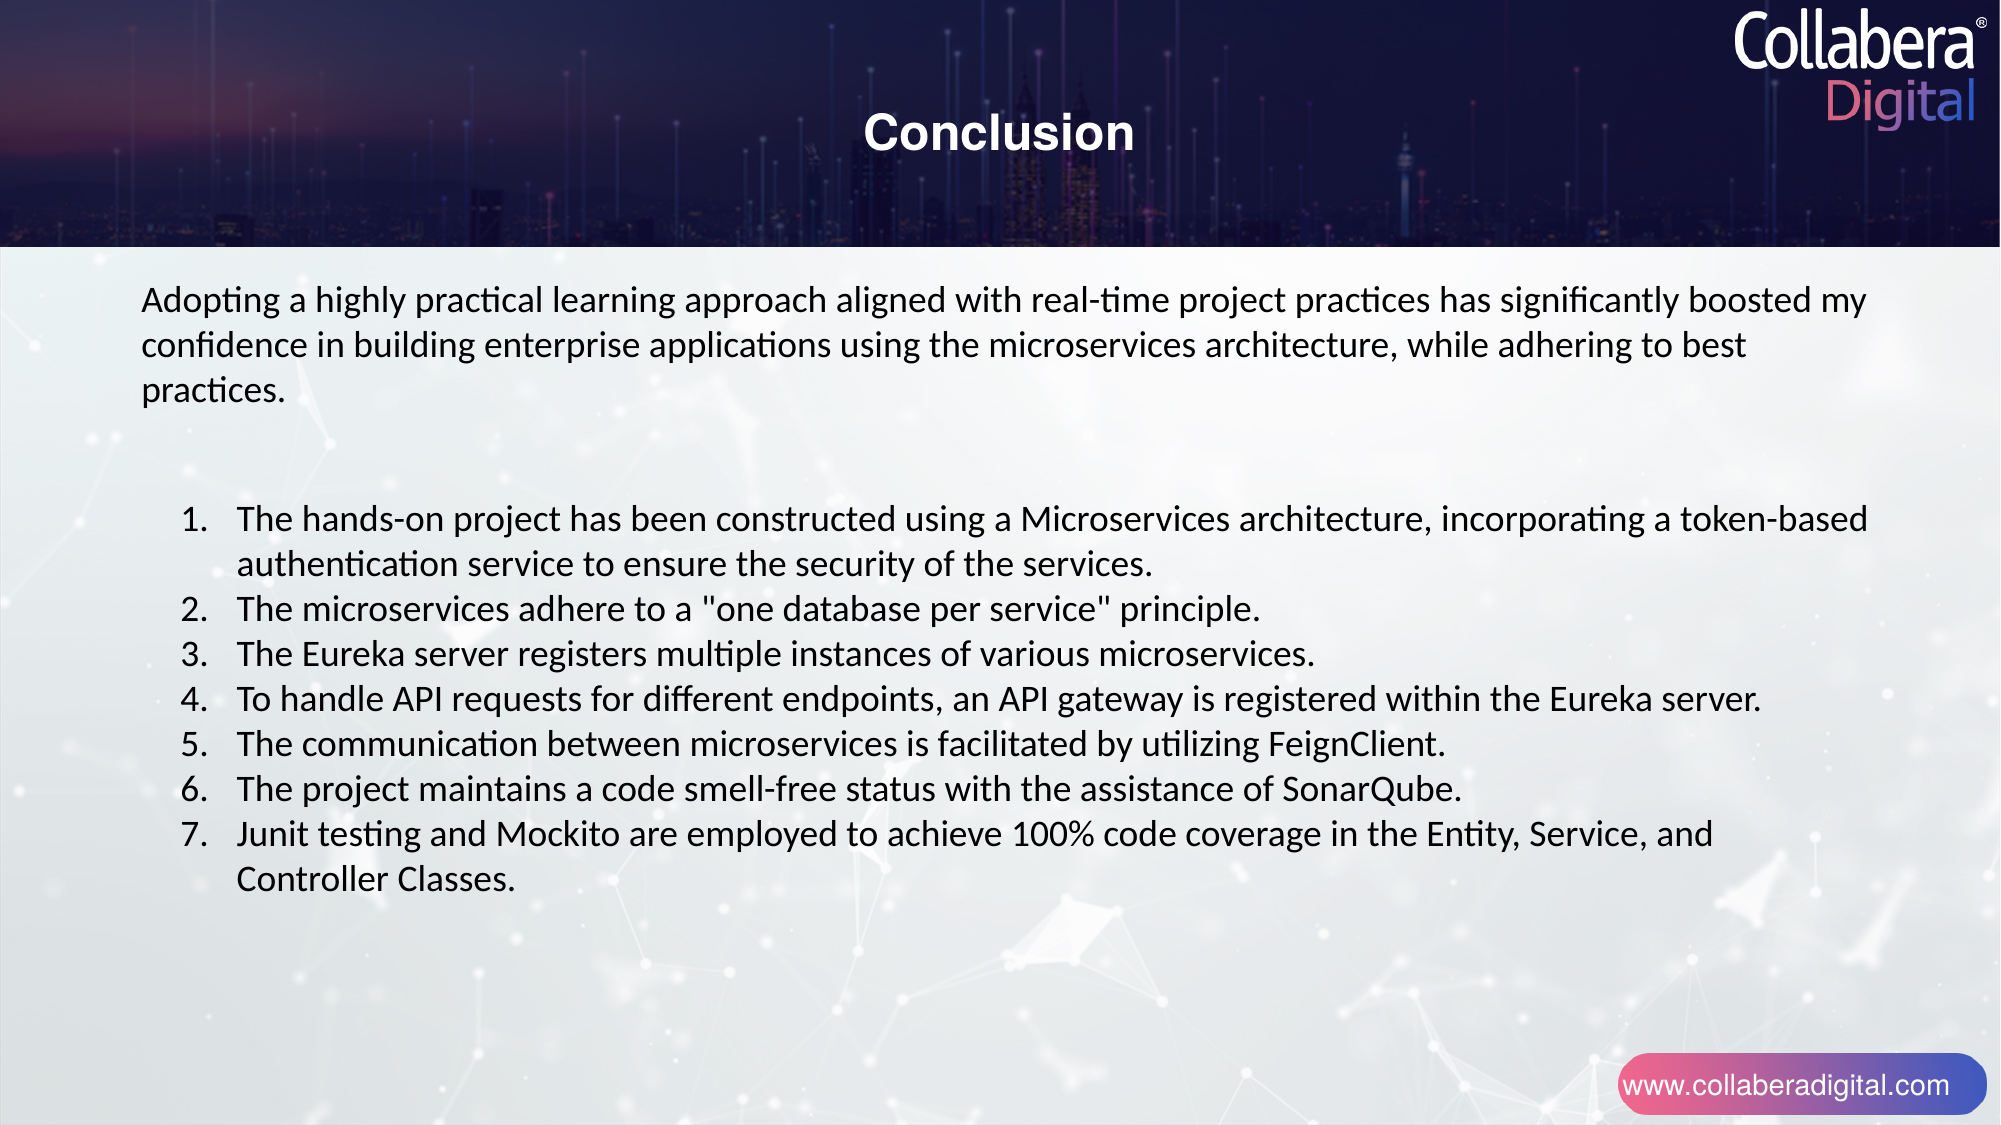

Conclusion
Adopting a highly practical learning approach aligned with real-time project practices has significantly boosted my confidence in building enterprise applications using the microservices architecture, while adhering to best practices.
The hands-on project has been constructed using a Microservices architecture, incorporating a token-based authentication service to ensure the security of the services.
The microservices adhere to a "one database per service" principle.
The Eureka server registers multiple instances of various microservices.
To handle API requests for different endpoints, an API gateway is registered within the Eureka server.
The communication between microservices is facilitated by utilizing FeignClient.
The project maintains a code smell-free status with the assistance of SonarQube.
Junit testing and Mockito are employed to achieve 100% code coverage in the Entity, Service, and Controller Classes.